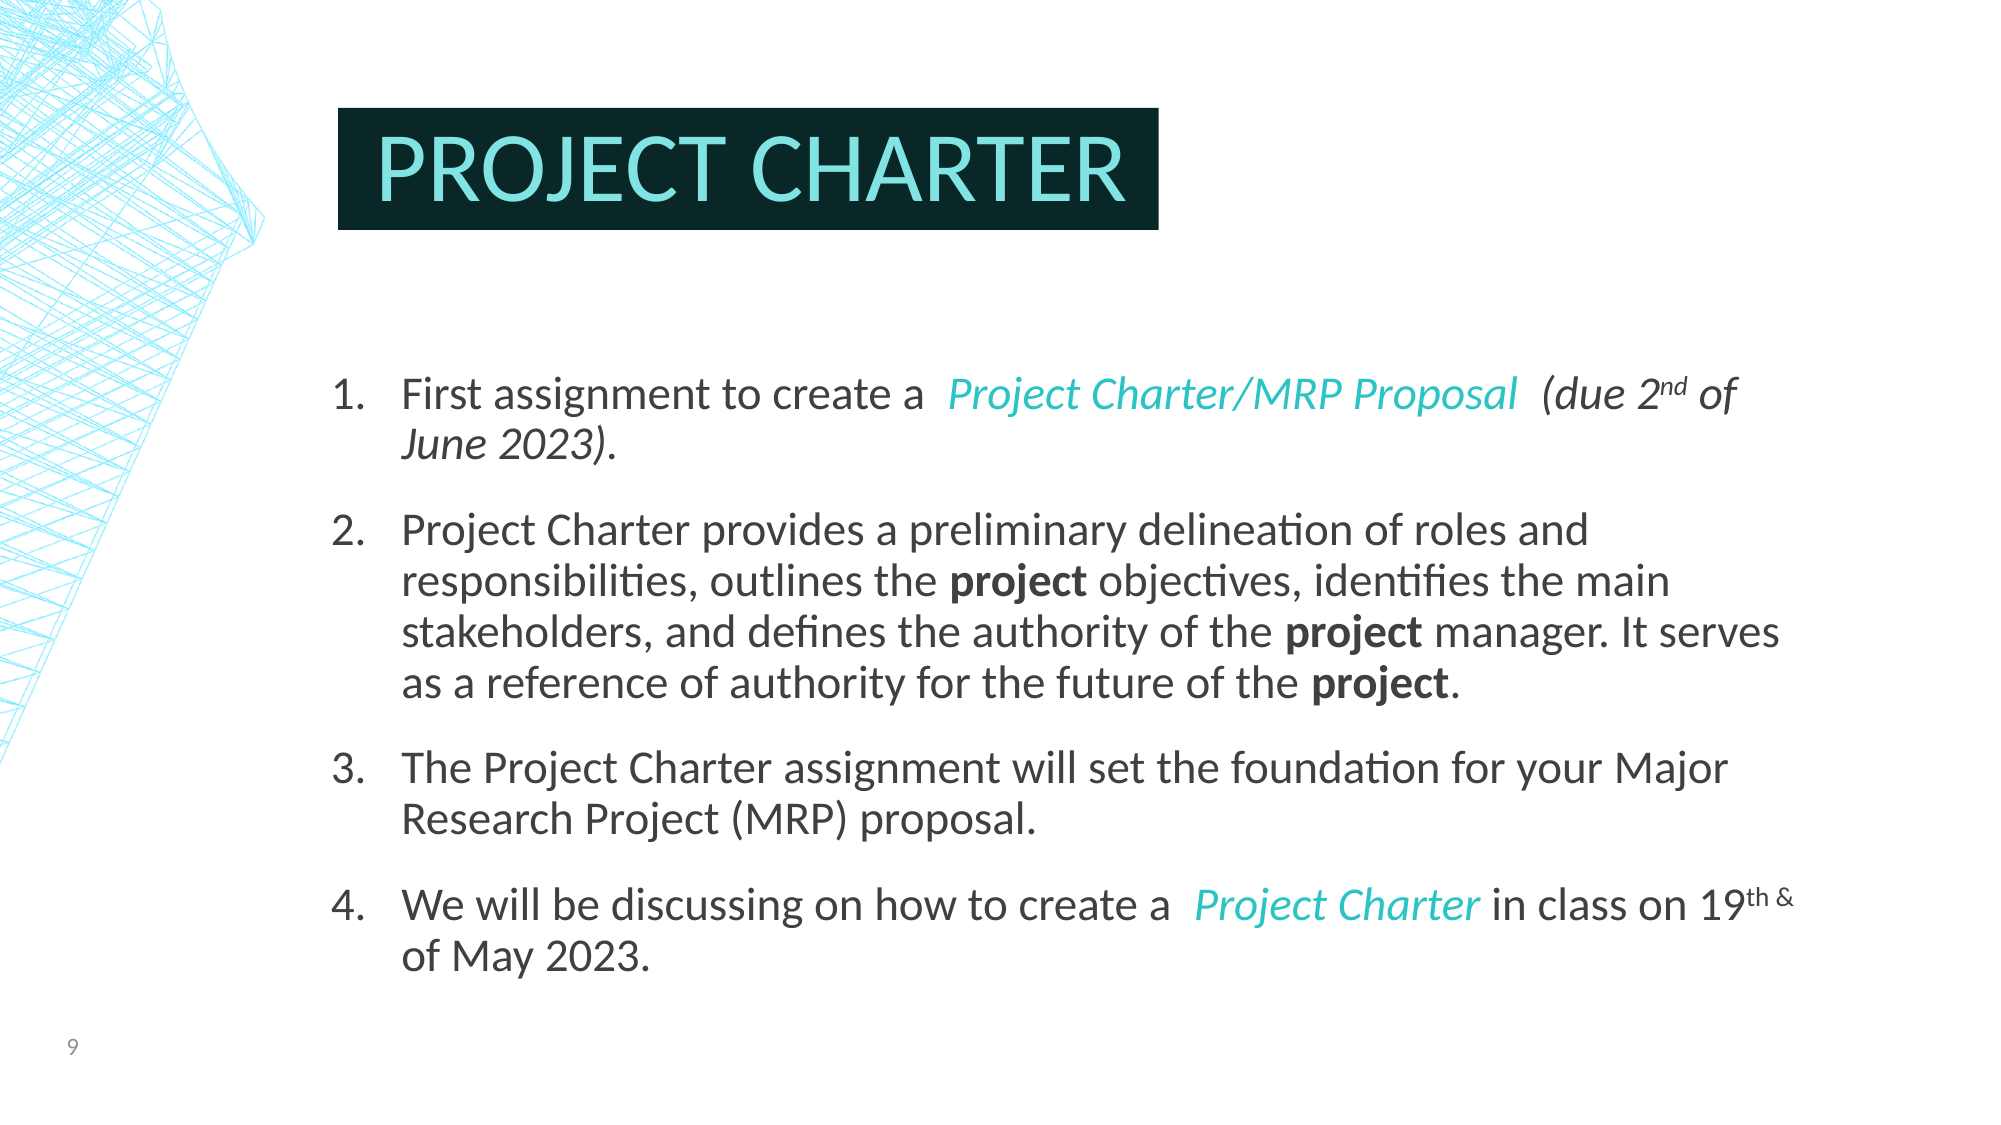

# Project cHARTER

First assignment to create a  Project Charter/MRP Proposal  (due 2nd of June 2023).
Project Charter provides a preliminary delineation of roles and responsibilities, outlines the project objectives, identifies the main stakeholders, and defines the authority of the project manager. It serves as a reference of authority for the future of the project.
The Project Charter assignment will set the foundation for your Major Research Project (MRP) proposal.
We will be discussing on how to create a  Project Charter in class on 19th &  of May 2023.

9